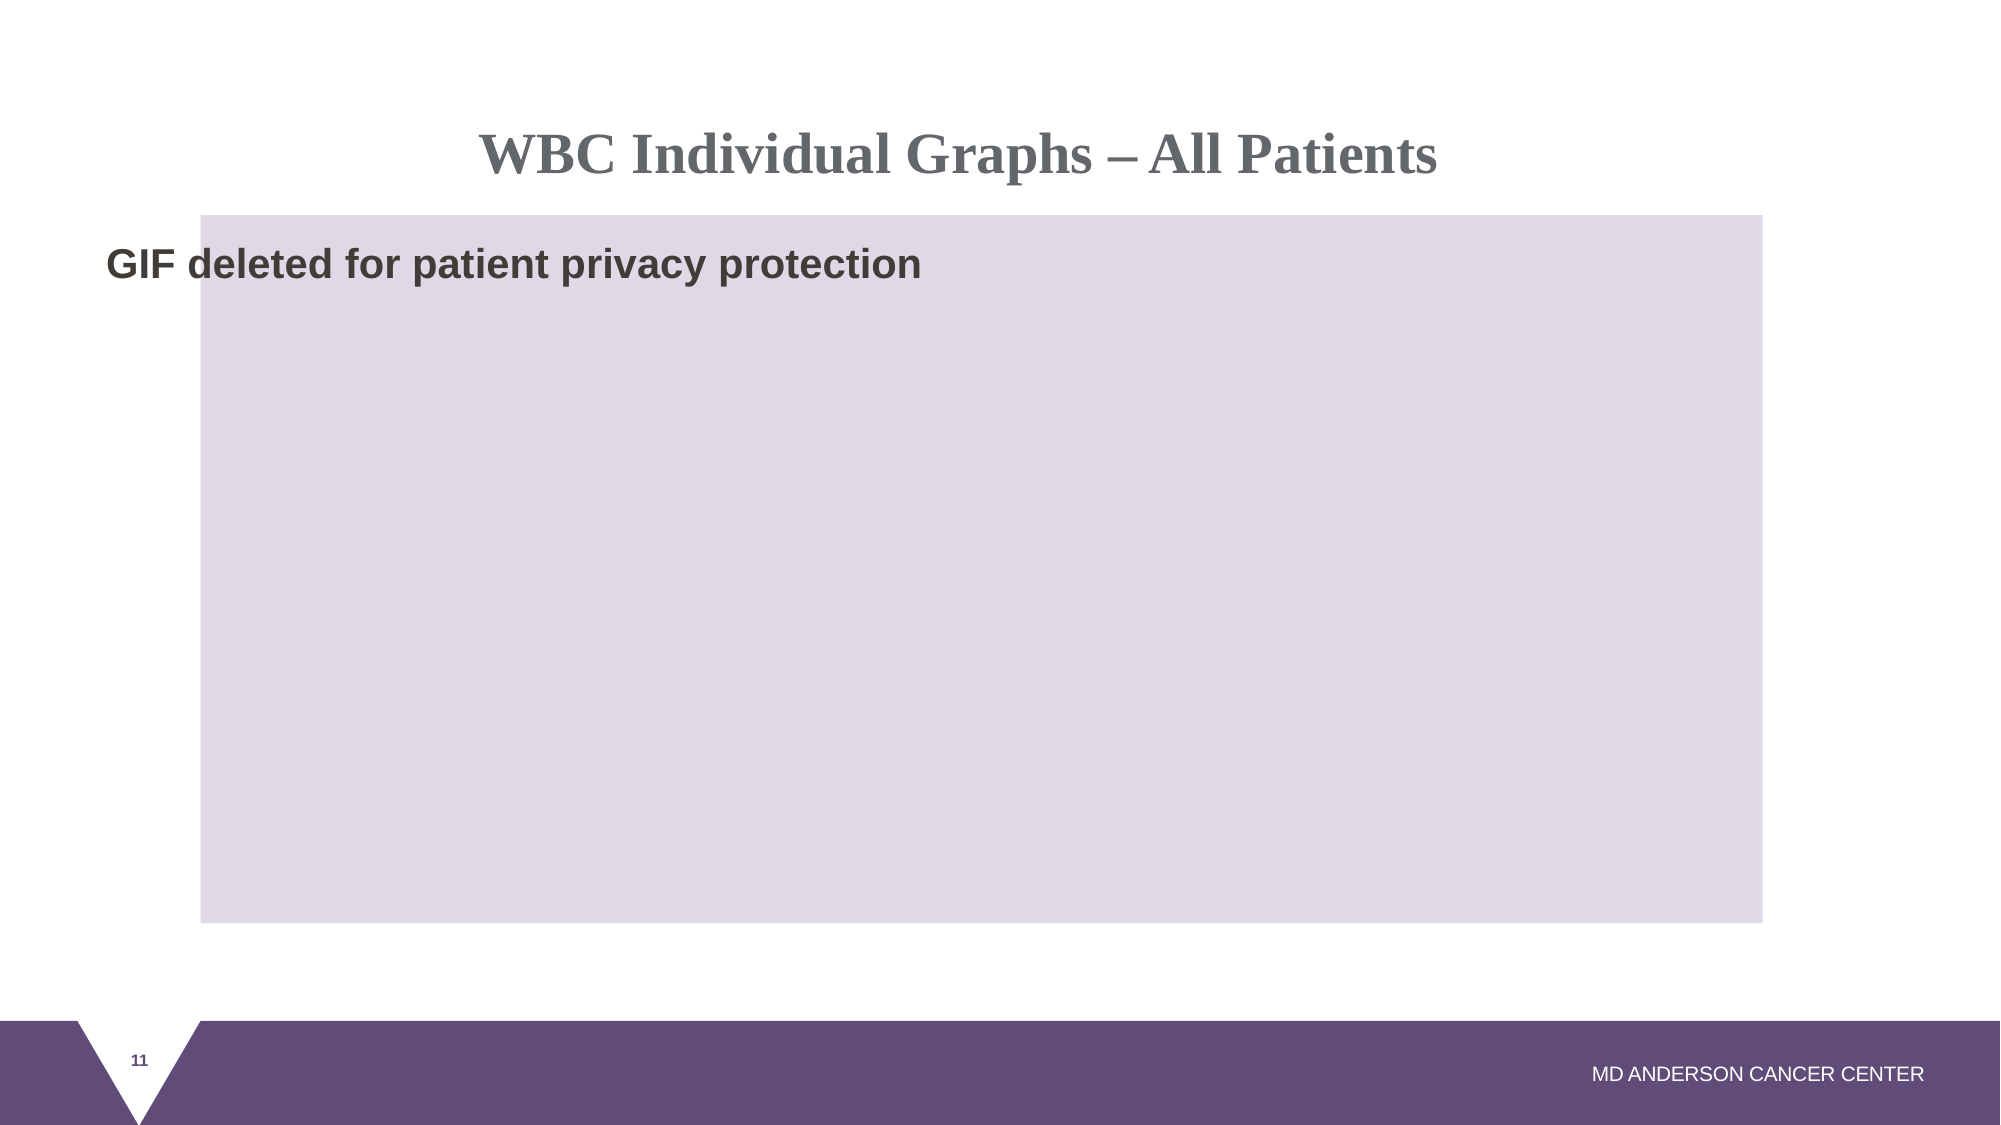

# WBC Individual Graphs – All Patients

GIF deleted for patient privacy protection
11